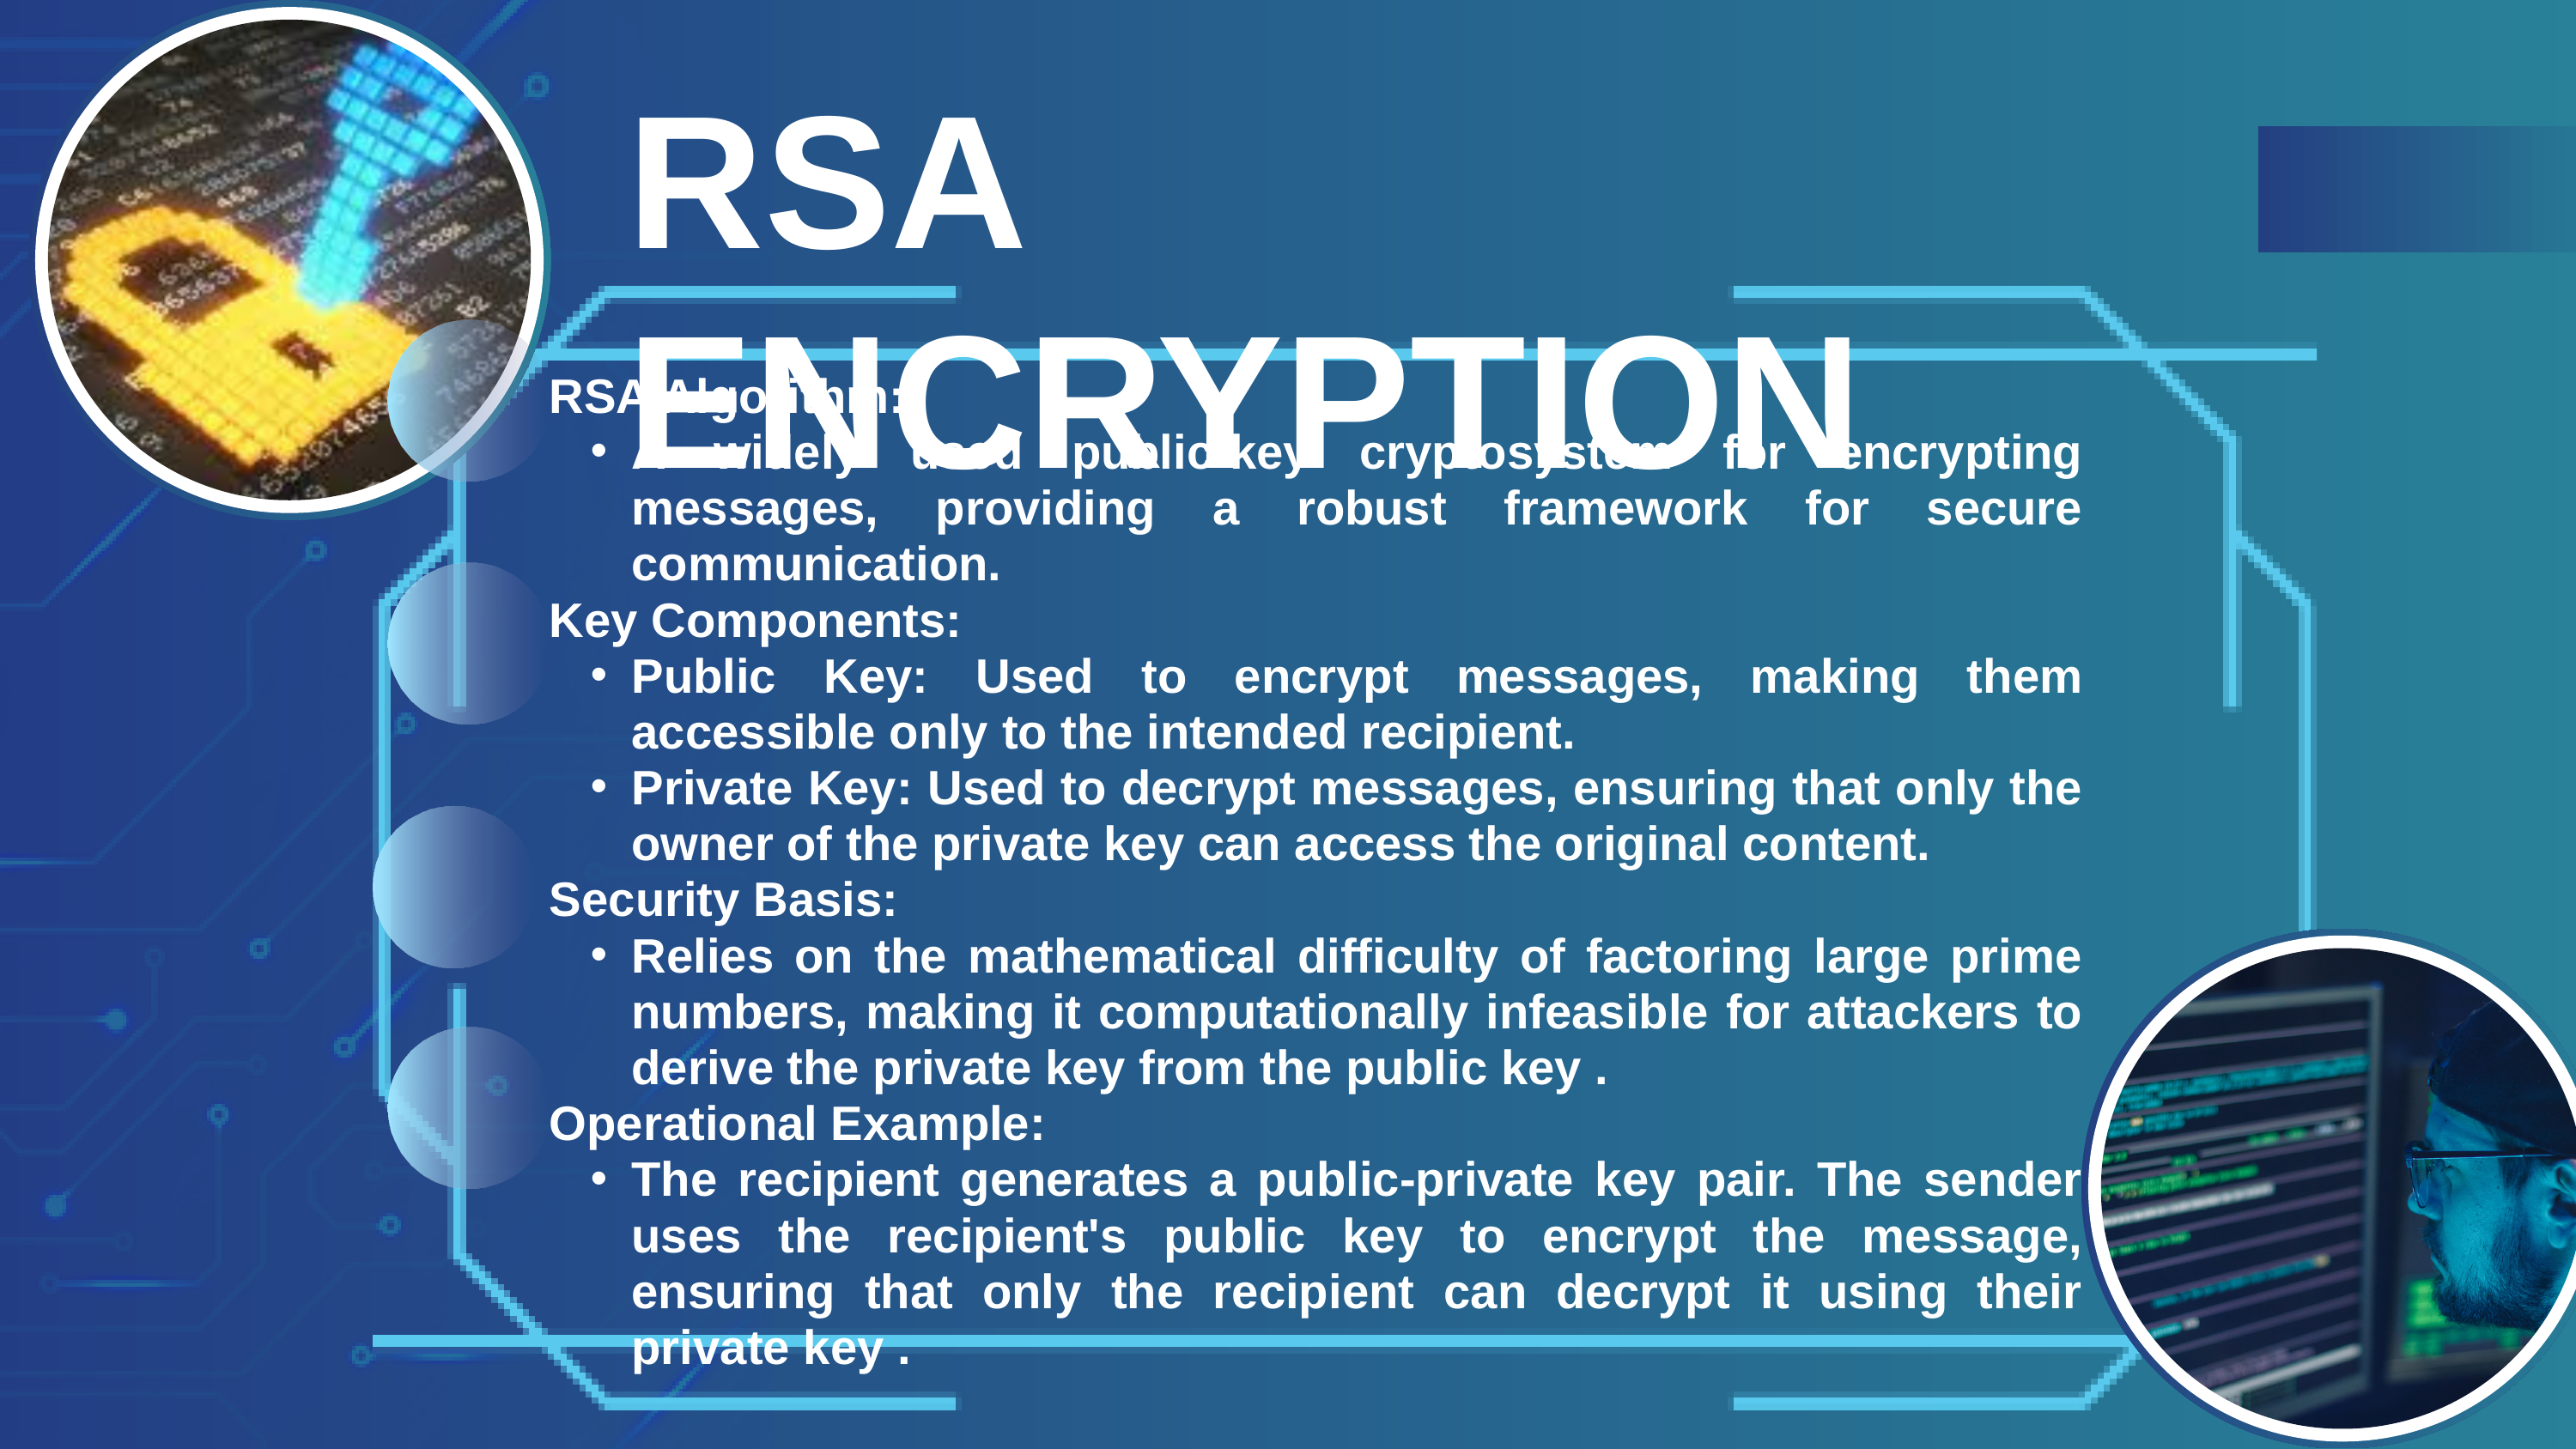

RSA ENCRYPTION

RSA Algorithm:
A widely used public-key cryptosystem for encrypting messages, providing a robust framework for secure communication.
Key Components:
Public Key: Used to encrypt messages, making them accessible only to the intended recipient.
Private Key: Used to decrypt messages, ensuring that only the owner of the private key can access the original content.
Security Basis:
Relies on the mathematical difficulty of factoring large prime numbers, making it computationally infeasible for attackers to derive the private key from the public key .
Operational Example:
The recipient generates a public-private key pair. The sender uses the recipient's public key to encrypt the message, ensuring that only the recipient can decrypt it using their private key .